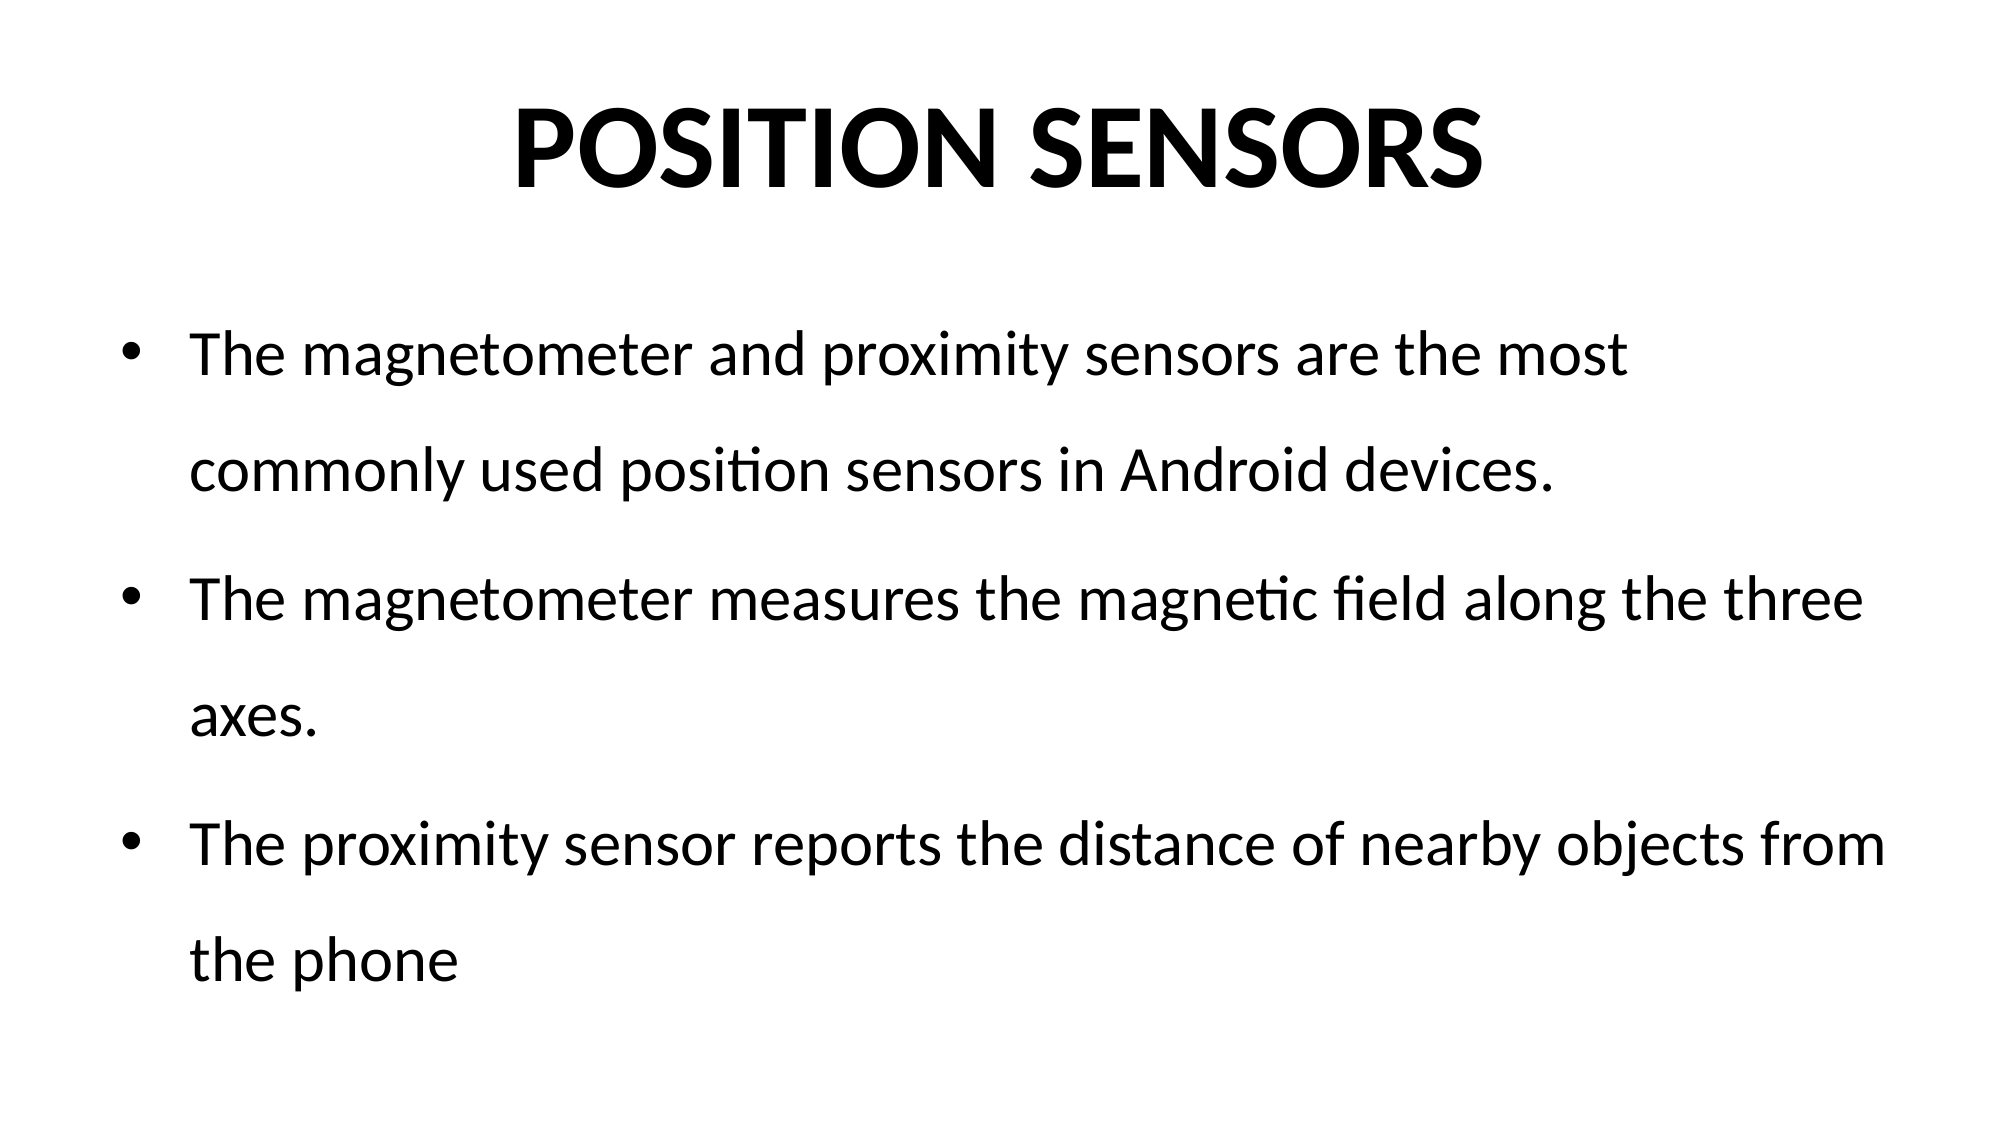

# POSITION SENSORS
The magnetometer and proximity sensors are the most commonly used position sensors in Android devices.
The magnetometer measures the magnetic field along the three axes.
The proximity sensor reports the distance of nearby objects from the phone